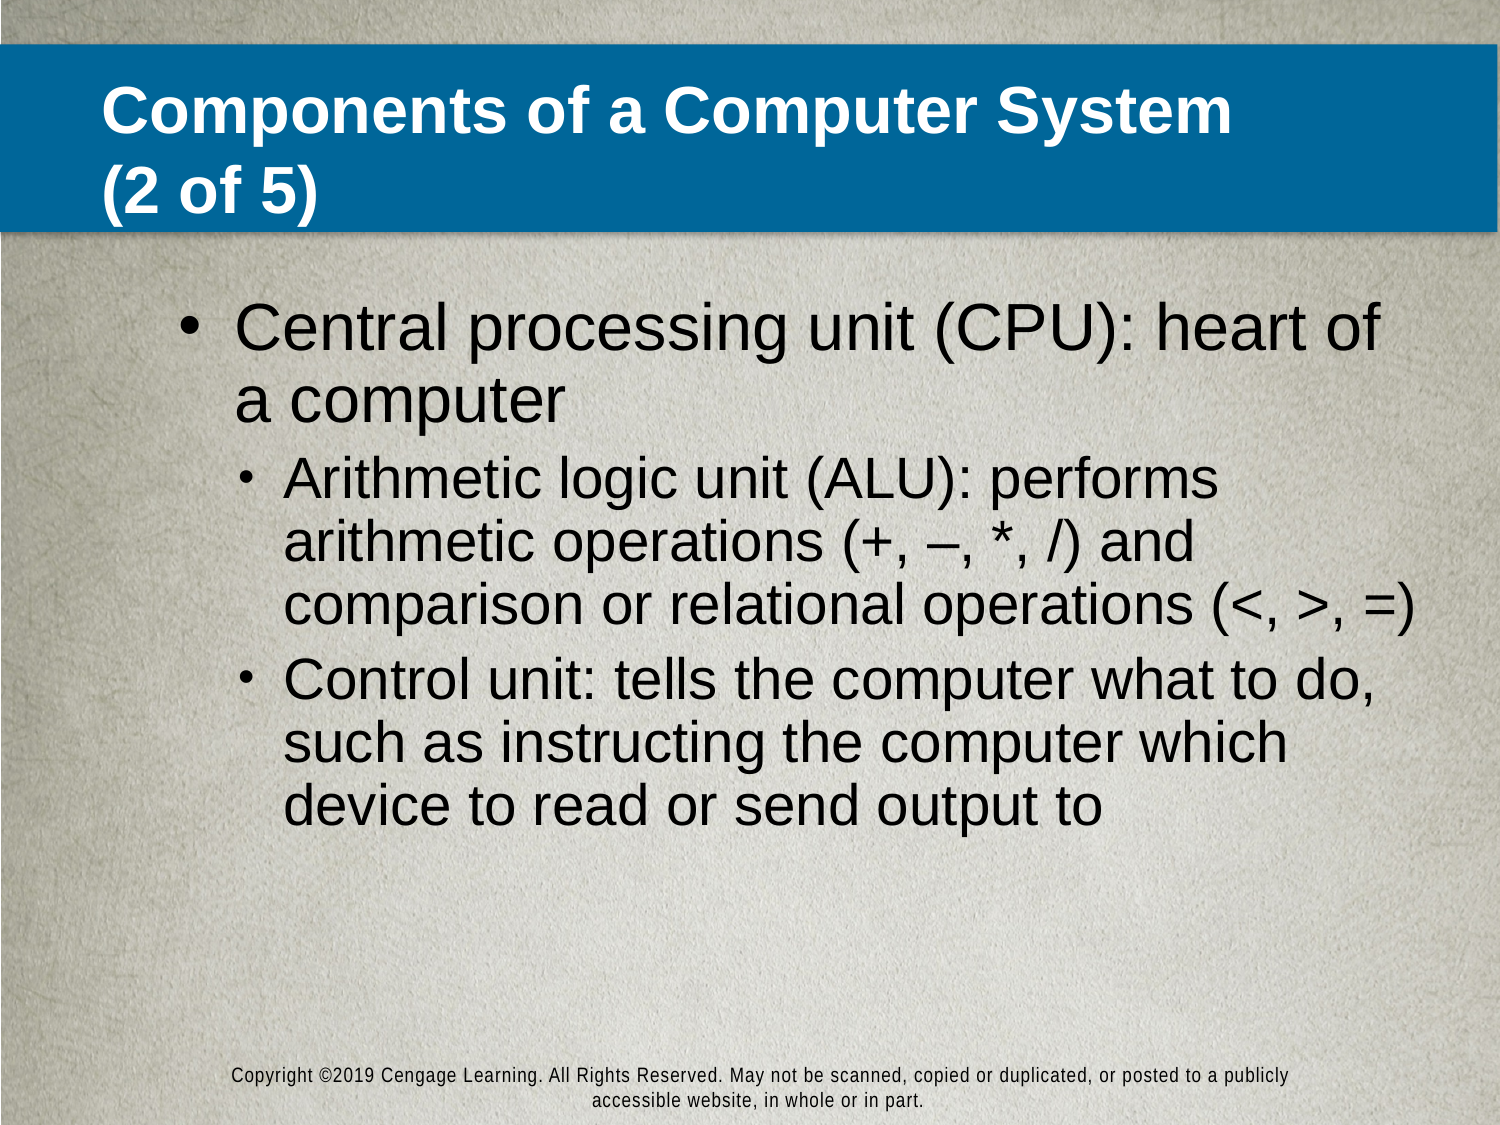

# Components of a Computer System (2 of 5)
Central processing unit (CPU): heart of a computer
Arithmetic logic unit (ALU): performs arithmetic operations (+, –, *, /) and comparison or relational operations (<, >, =)
Control unit: tells the computer what to do, such as instructing the computer which device to read or send output to